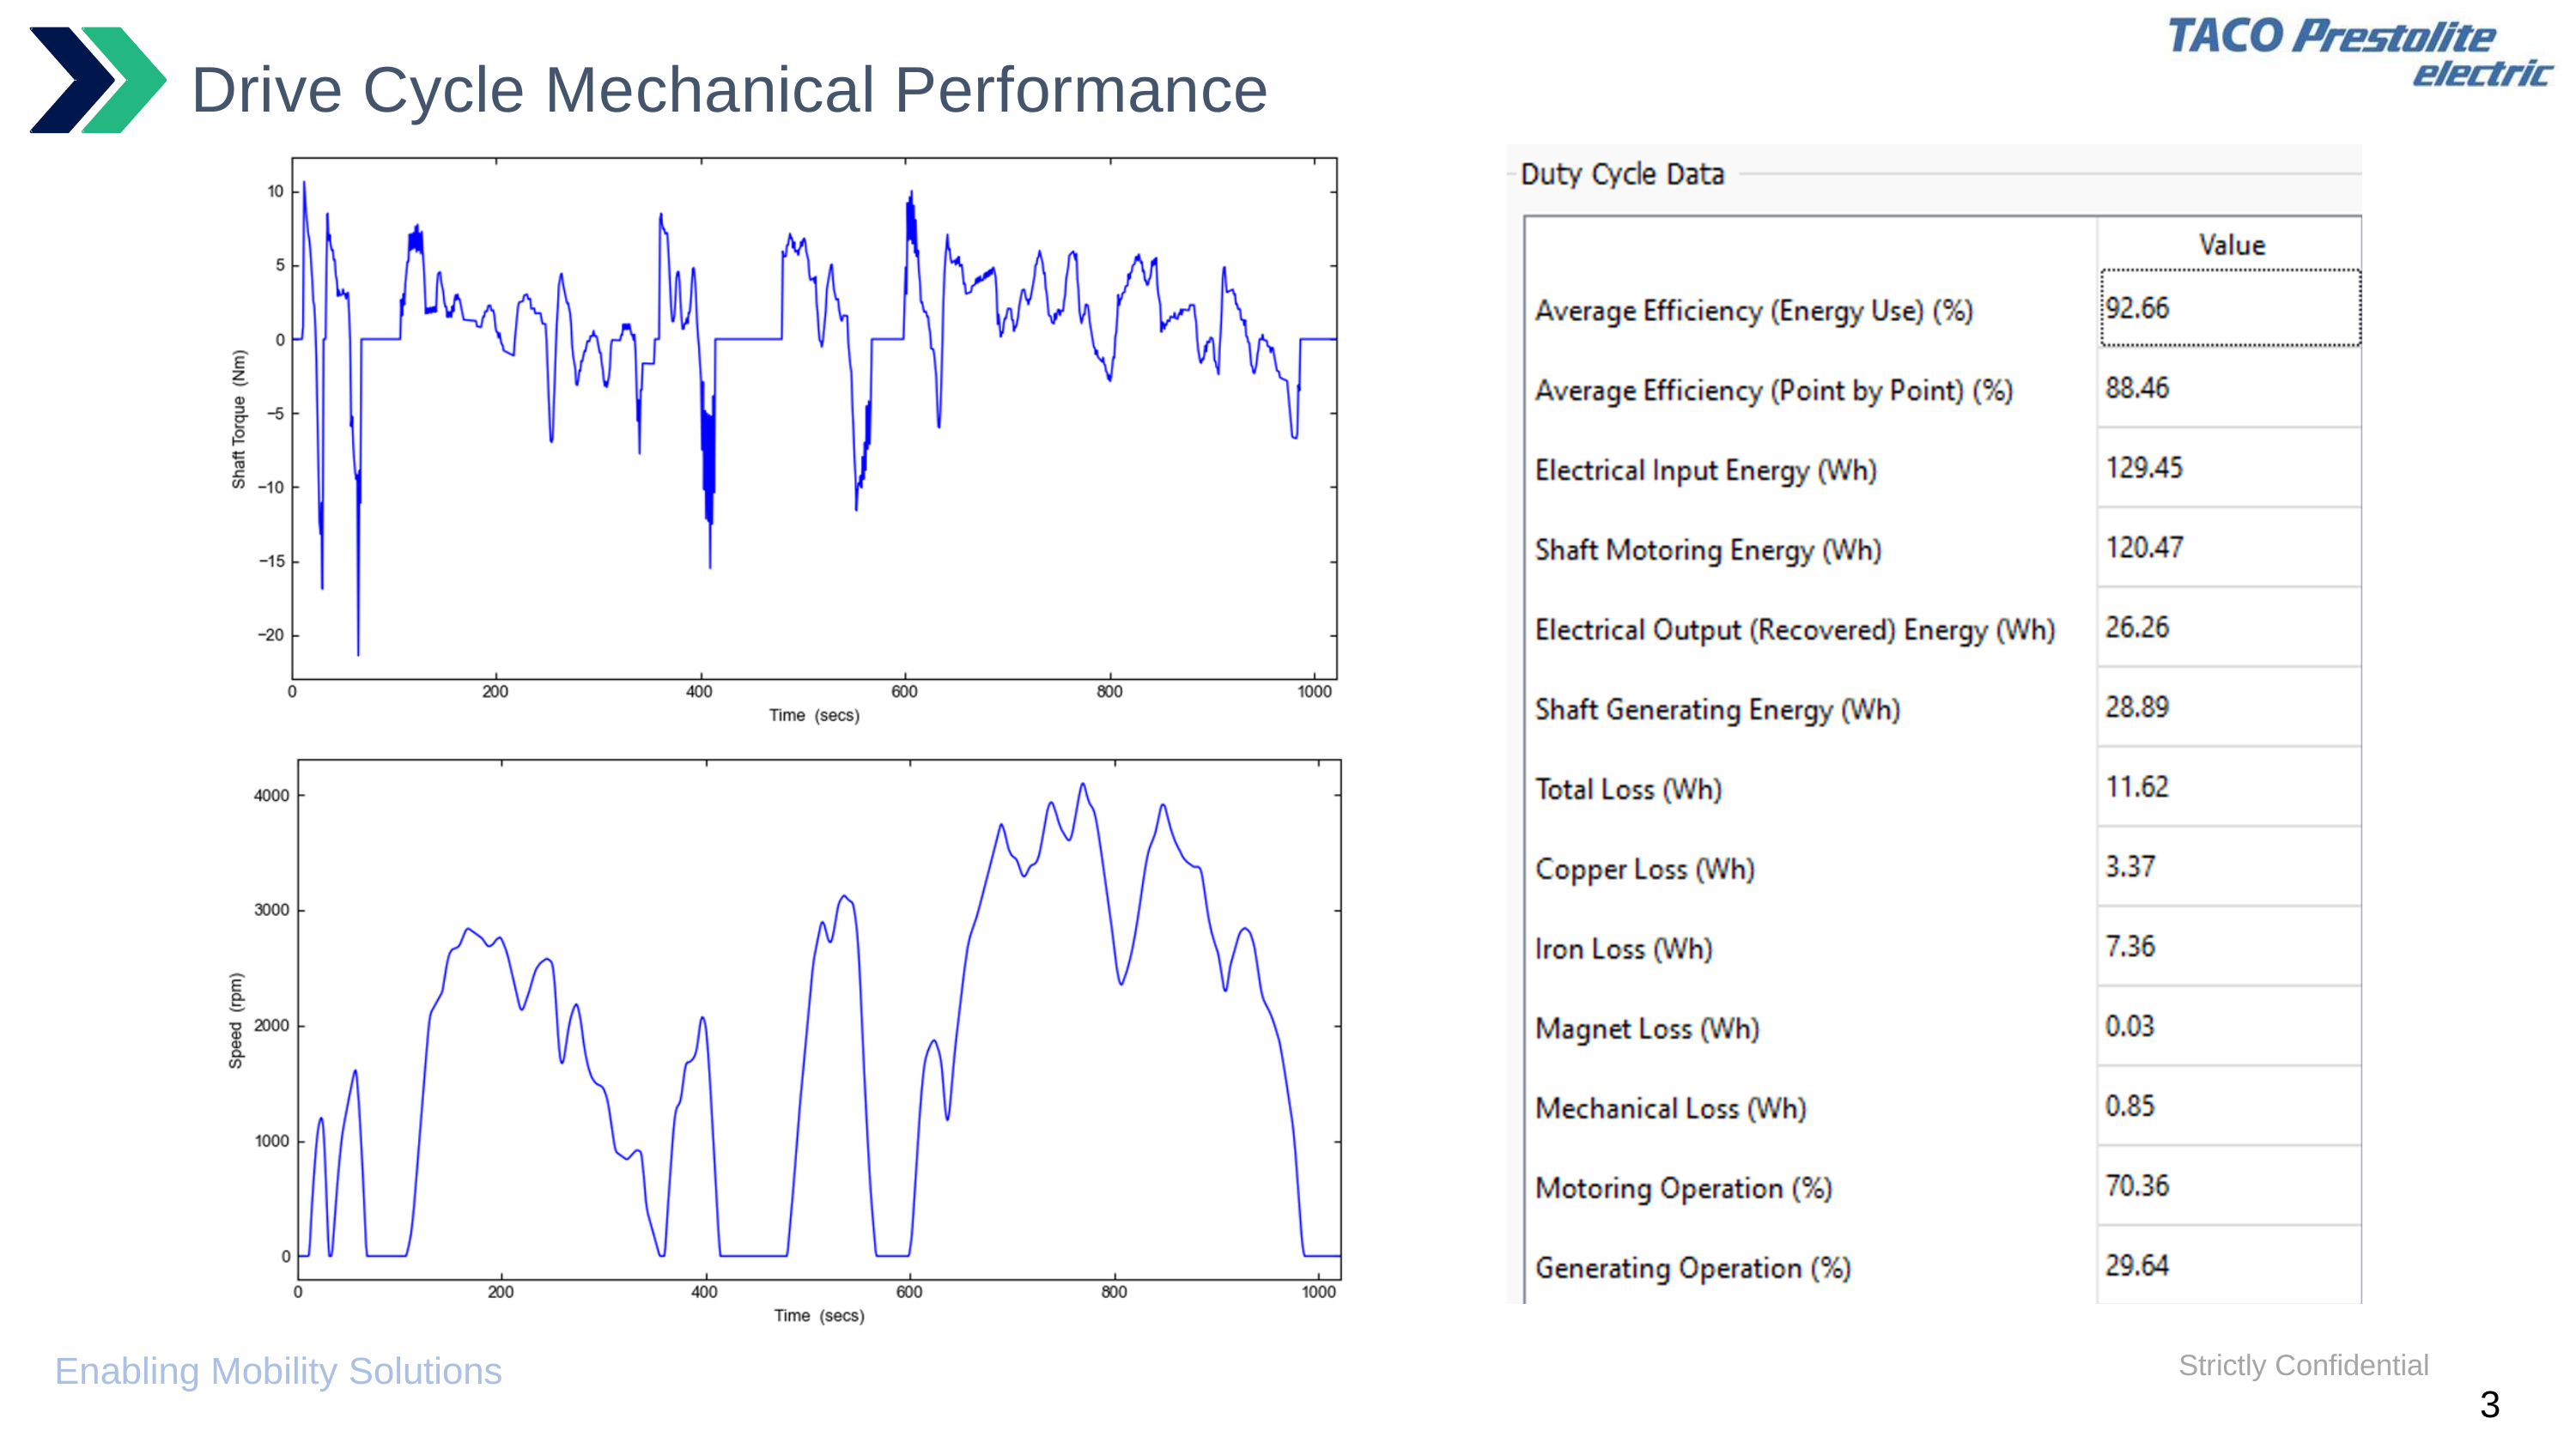

Drive Cycle Mechanical Performance

Strictly Confidential
Enabling Mobility Solutions
3